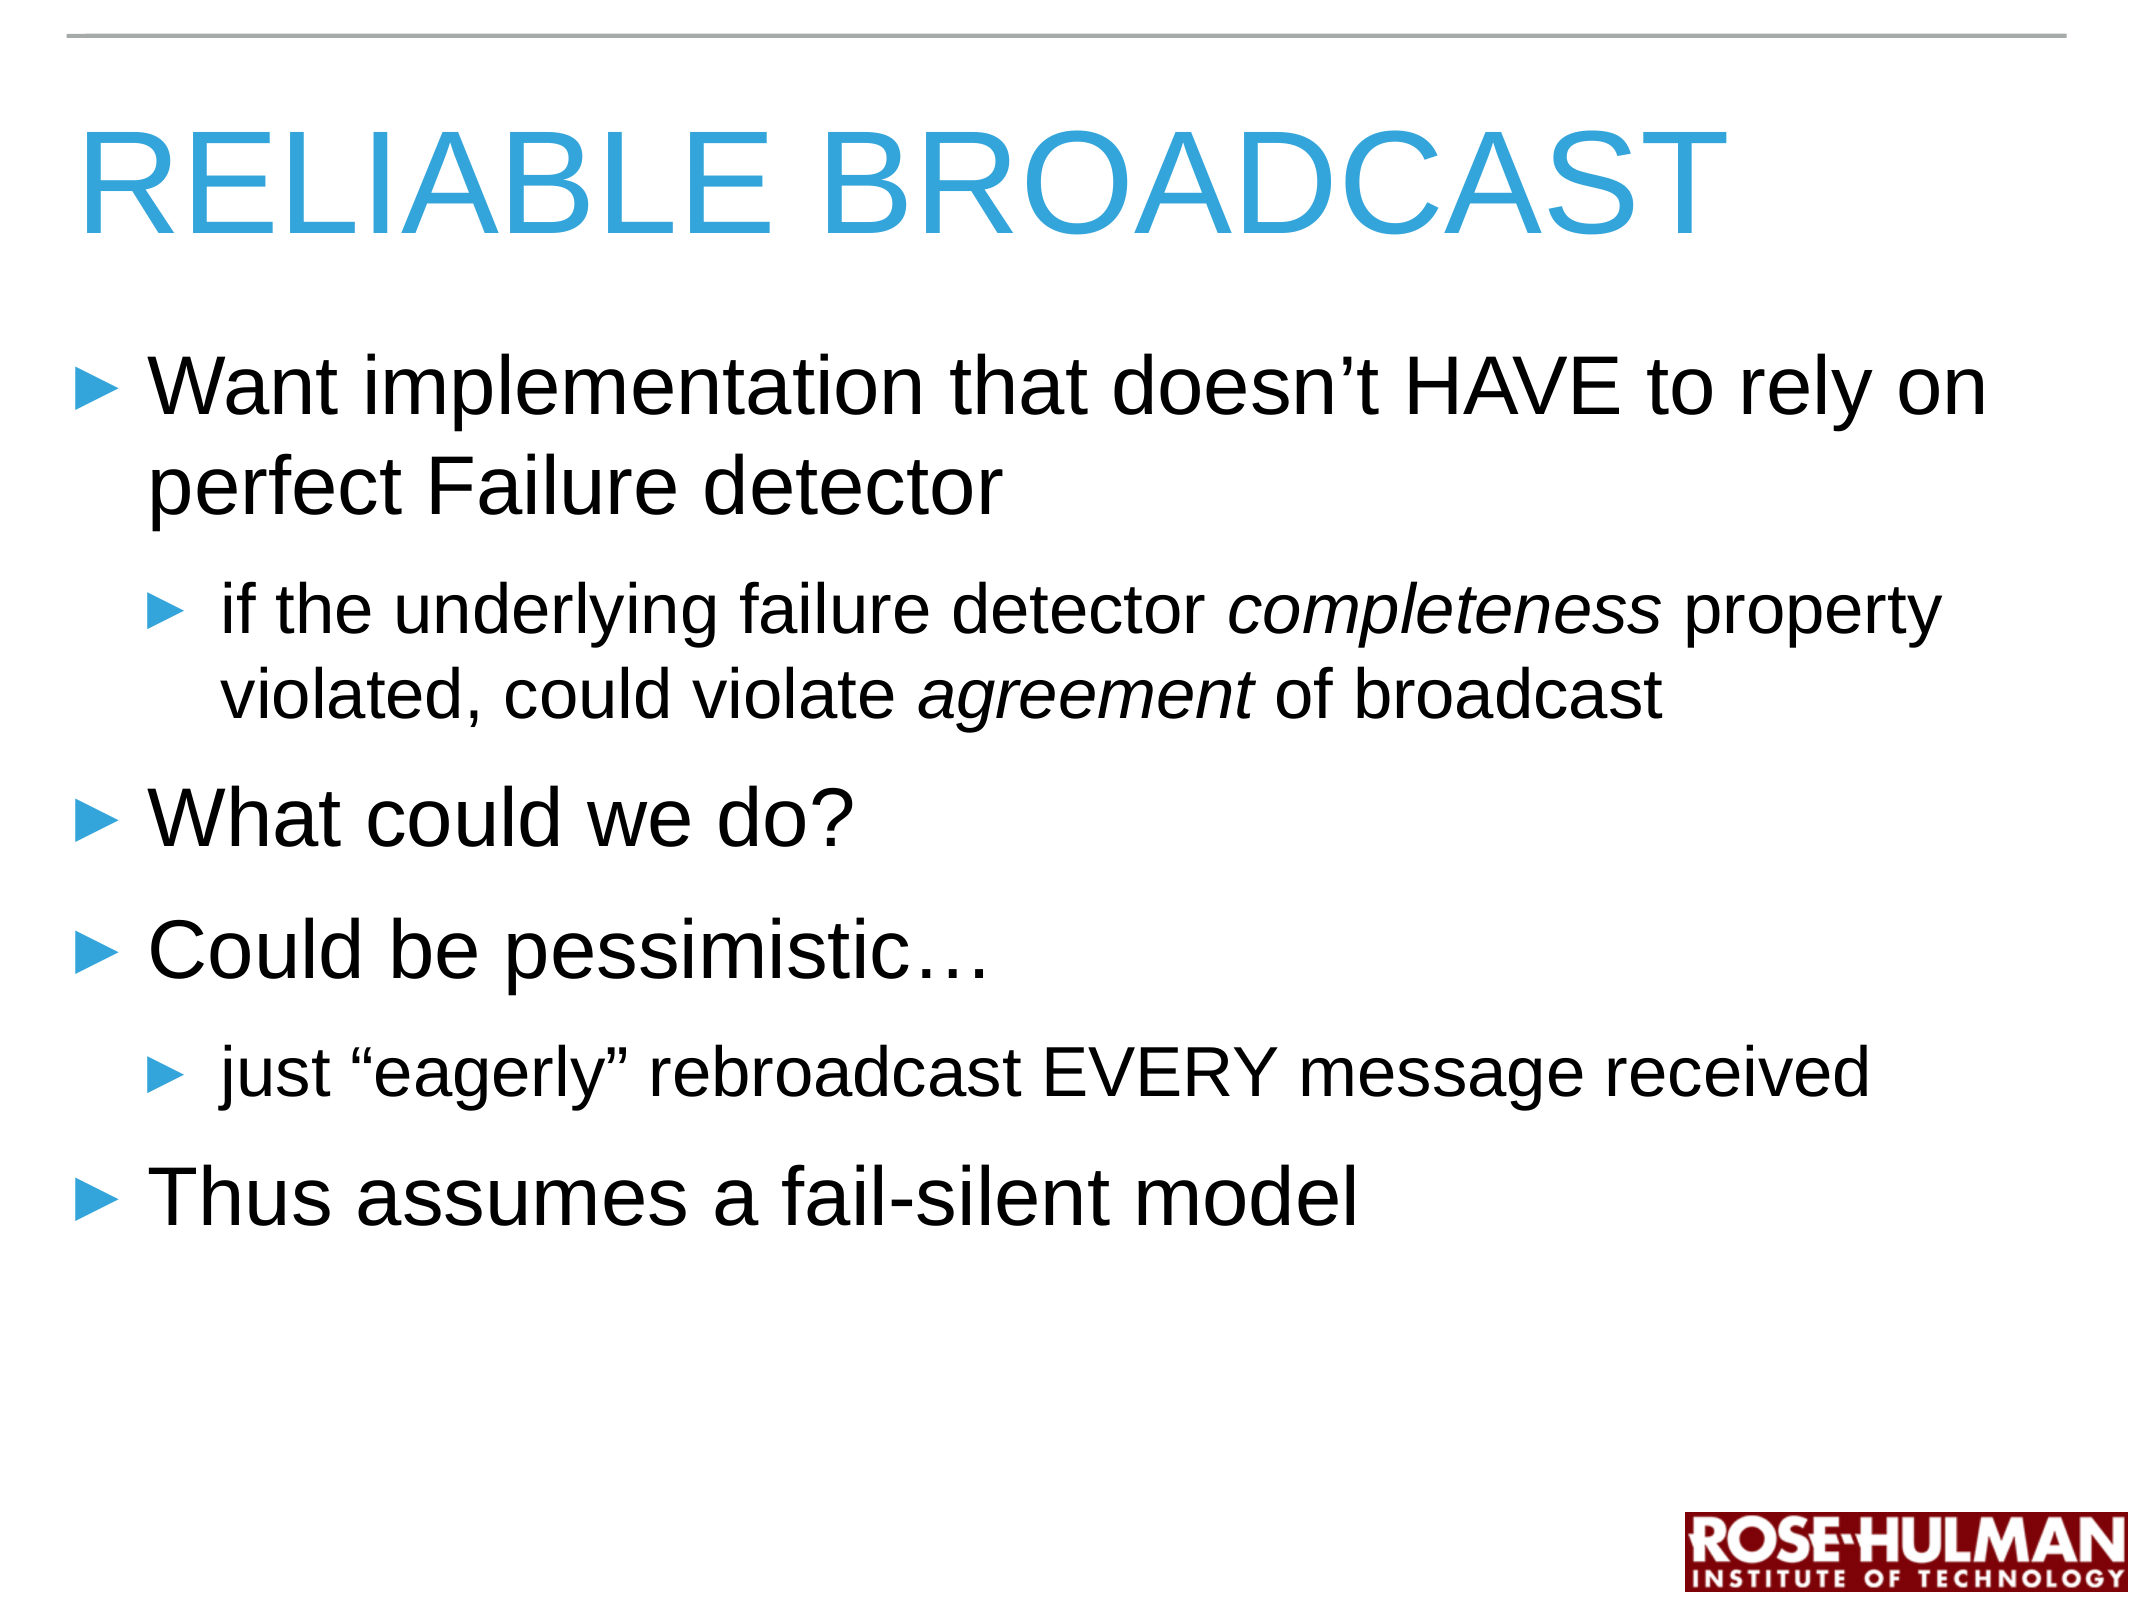

# reliable broadcast
Want implementation that doesn’t HAVE to rely on perfect Failure detector
if the underlying failure detector completeness property violated, could violate agreement of broadcast
What could we do?
Could be pessimistic…
just “eagerly” rebroadcast EVERY message received
Thus assumes a fail-silent model
16